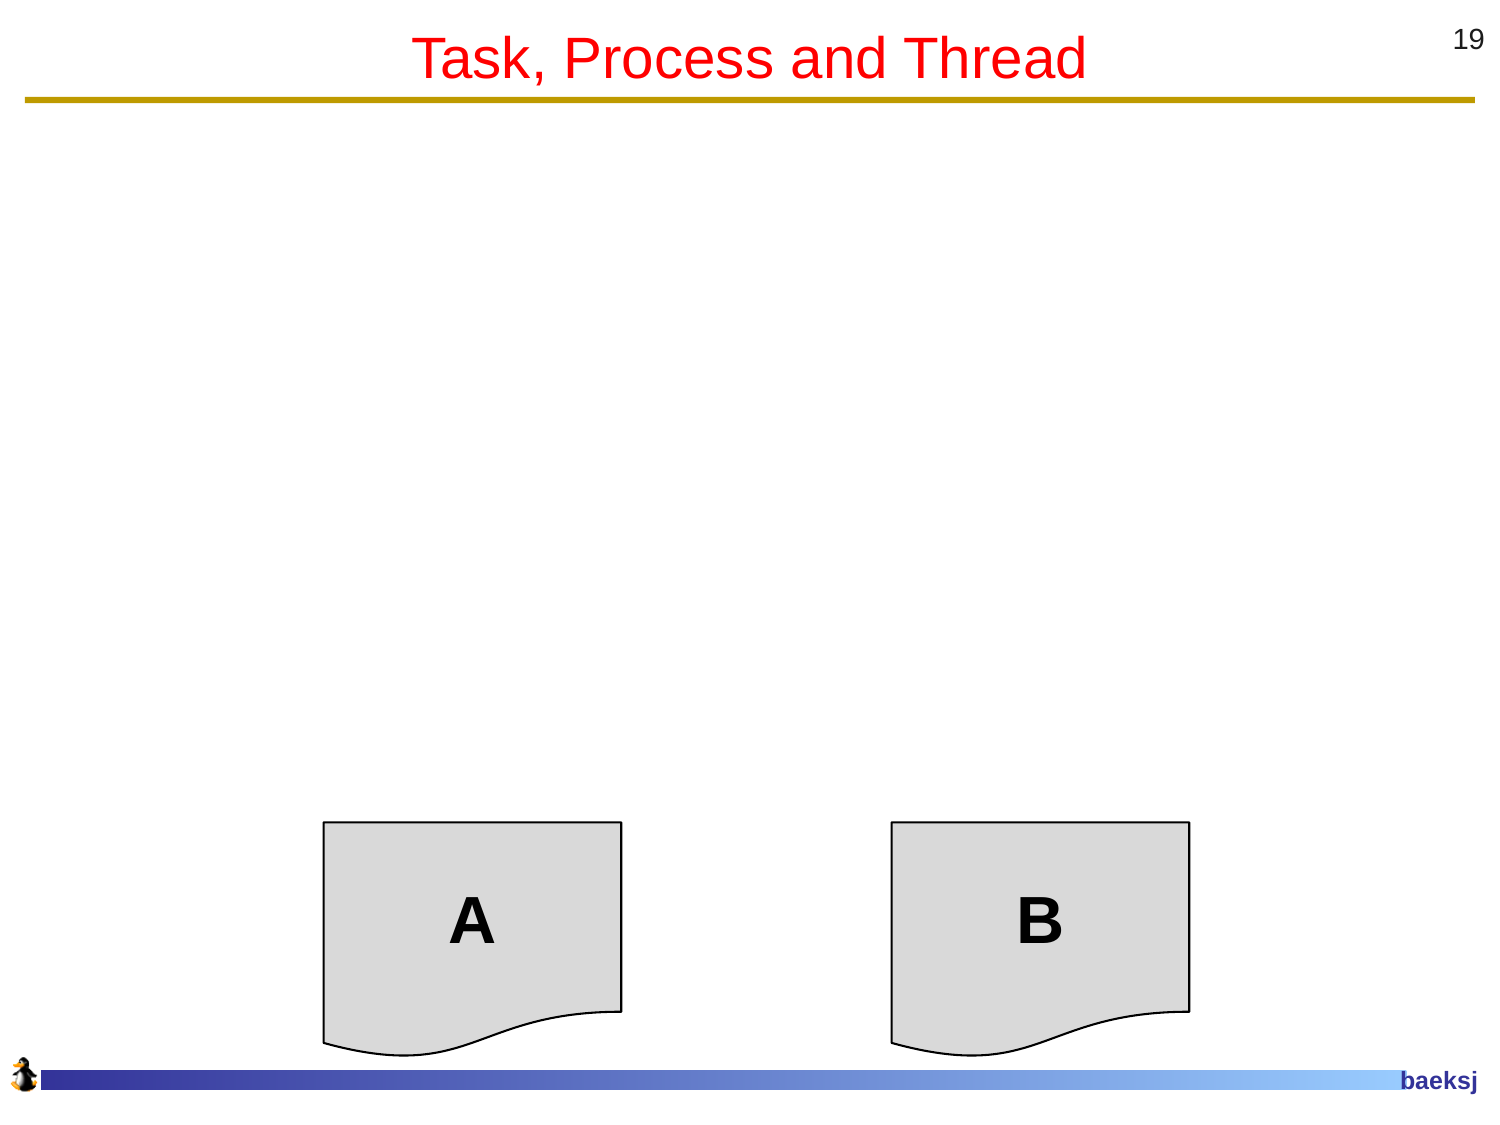

# Task, Process and Thread
19
A
B